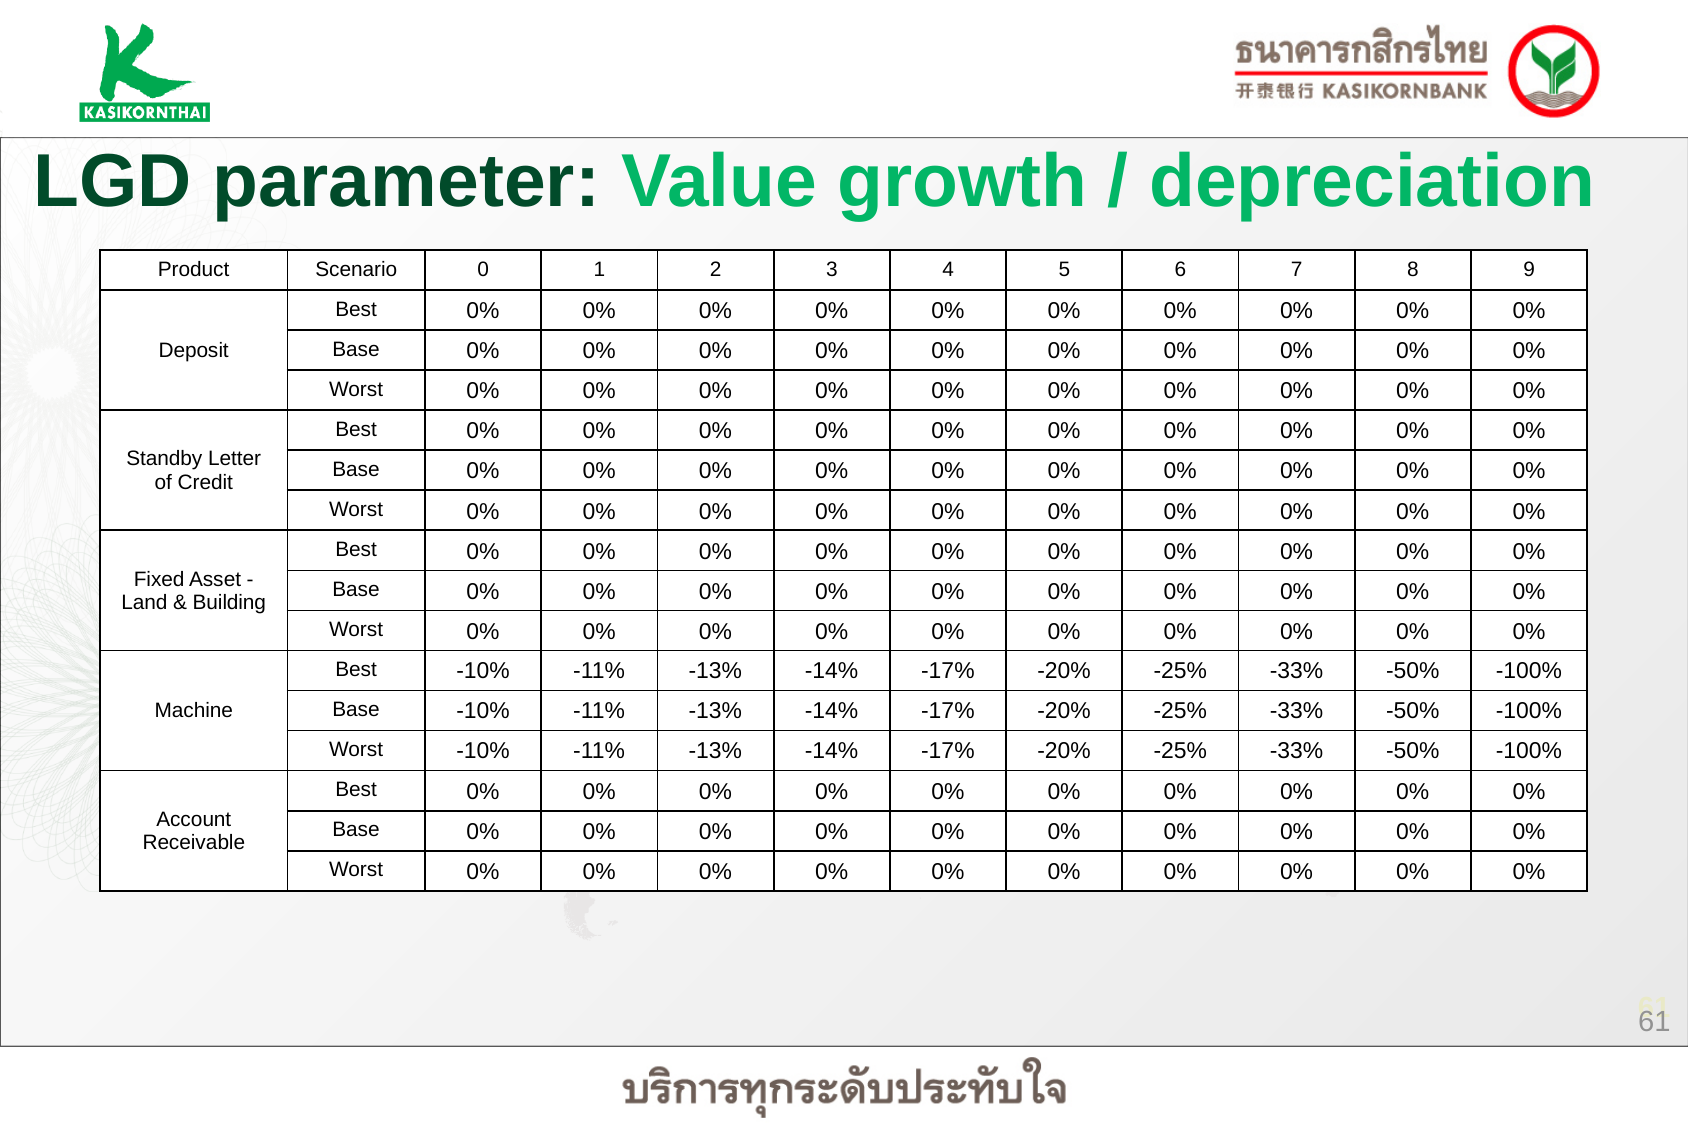

LGD parameter: Value growth / depreciation
| Product | Scenario | 0 | 1 | 2 | 3 | 4 | 5 | 6 | 7 | 8 | 9 |
| --- | --- | --- | --- | --- | --- | --- | --- | --- | --- | --- | --- |
| Deposit | Best | 0% | 0% | 0% | 0% | 0% | 0% | 0% | 0% | 0% | 0% |
|  | Base | 0% | 0% | 0% | 0% | 0% | 0% | 0% | 0% | 0% | 0% |
|  | Worst | 0% | 0% | 0% | 0% | 0% | 0% | 0% | 0% | 0% | 0% |
| Standby Letter of Credit‬ | Best | 0% | 0% | 0% | 0% | 0% | 0% | 0% | 0% | 0% | 0% |
|  | Base | 0% | 0% | 0% | 0% | 0% | 0% | 0% | 0% | 0% | 0% |
|  | Worst | 0% | 0% | 0% | 0% | 0% | 0% | 0% | 0% | 0% | 0% |
| Fixed Asset - Land & Building‬ | Best | 0% | 0% | 0% | 0% | 0% | 0% | 0% | 0% | 0% | 0% |
|  | Base | 0% | 0% | 0% | 0% | 0% | 0% | 0% | 0% | 0% | 0% |
|  | Worst | 0% | 0% | 0% | 0% | 0% | 0% | 0% | 0% | 0% | 0% |
| Machine | Best | -10% | -11% | -13% | -14% | -17% | -20% | -25% | -33% | -50% | -100% |
|  | Base | -10% | -11% | -13% | -14% | -17% | -20% | -25% | -33% | -50% | -100% |
|  | Worst | -10% | -11% | -13% | -14% | -17% | -20% | -25% | -33% | -50% | -100% |
| Account Receivable | Best | 0% | 0% | 0% | 0% | 0% | 0% | 0% | 0% | 0% | 0% |
|  | Base | 0% | 0% | 0% | 0% | 0% | 0% | 0% | 0% | 0% | 0% |
|  | Worst | 0% | 0% | 0% | 0% | 0% | 0% | 0% | 0% | 0% | 0% |